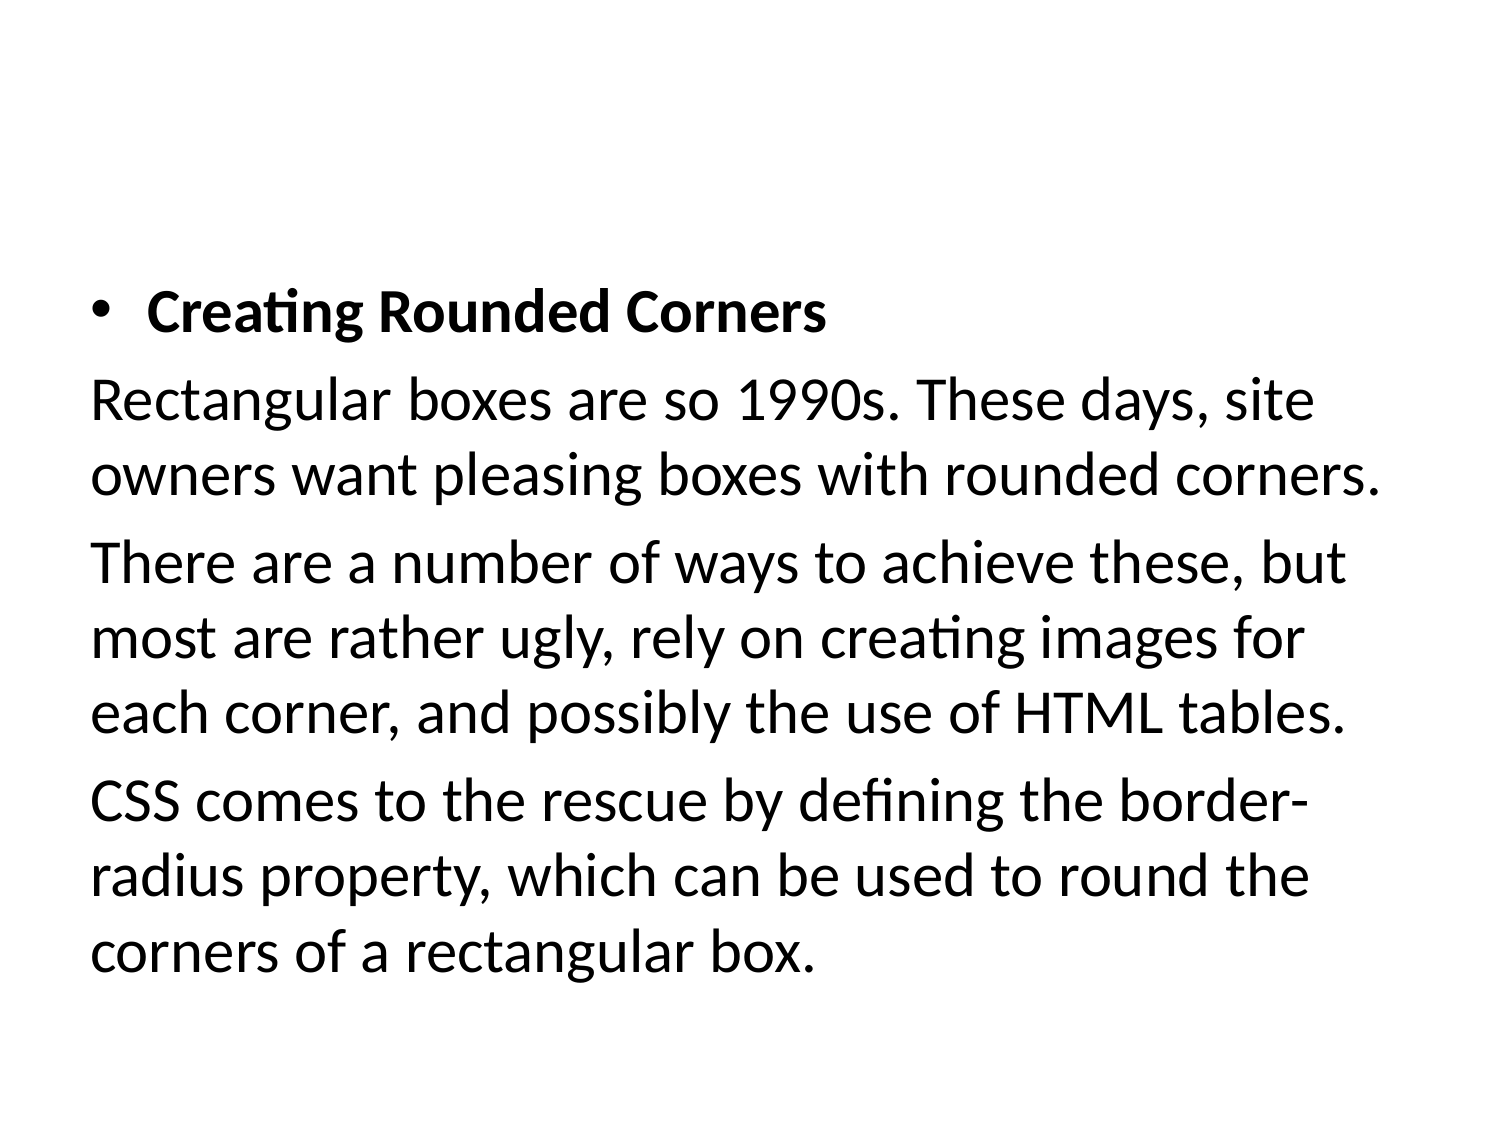

#
Creating Rounded Corners
Rectangular boxes are so 1990s. These days, site owners want pleasing boxes with rounded corners.
There are a number of ways to achieve these, but most are rather ugly, rely on creating images for each corner, and possibly the use of HTML tables.
CSS comes to the rescue by defining the border-radius property, which can be used to round the corners of a rectangular box.